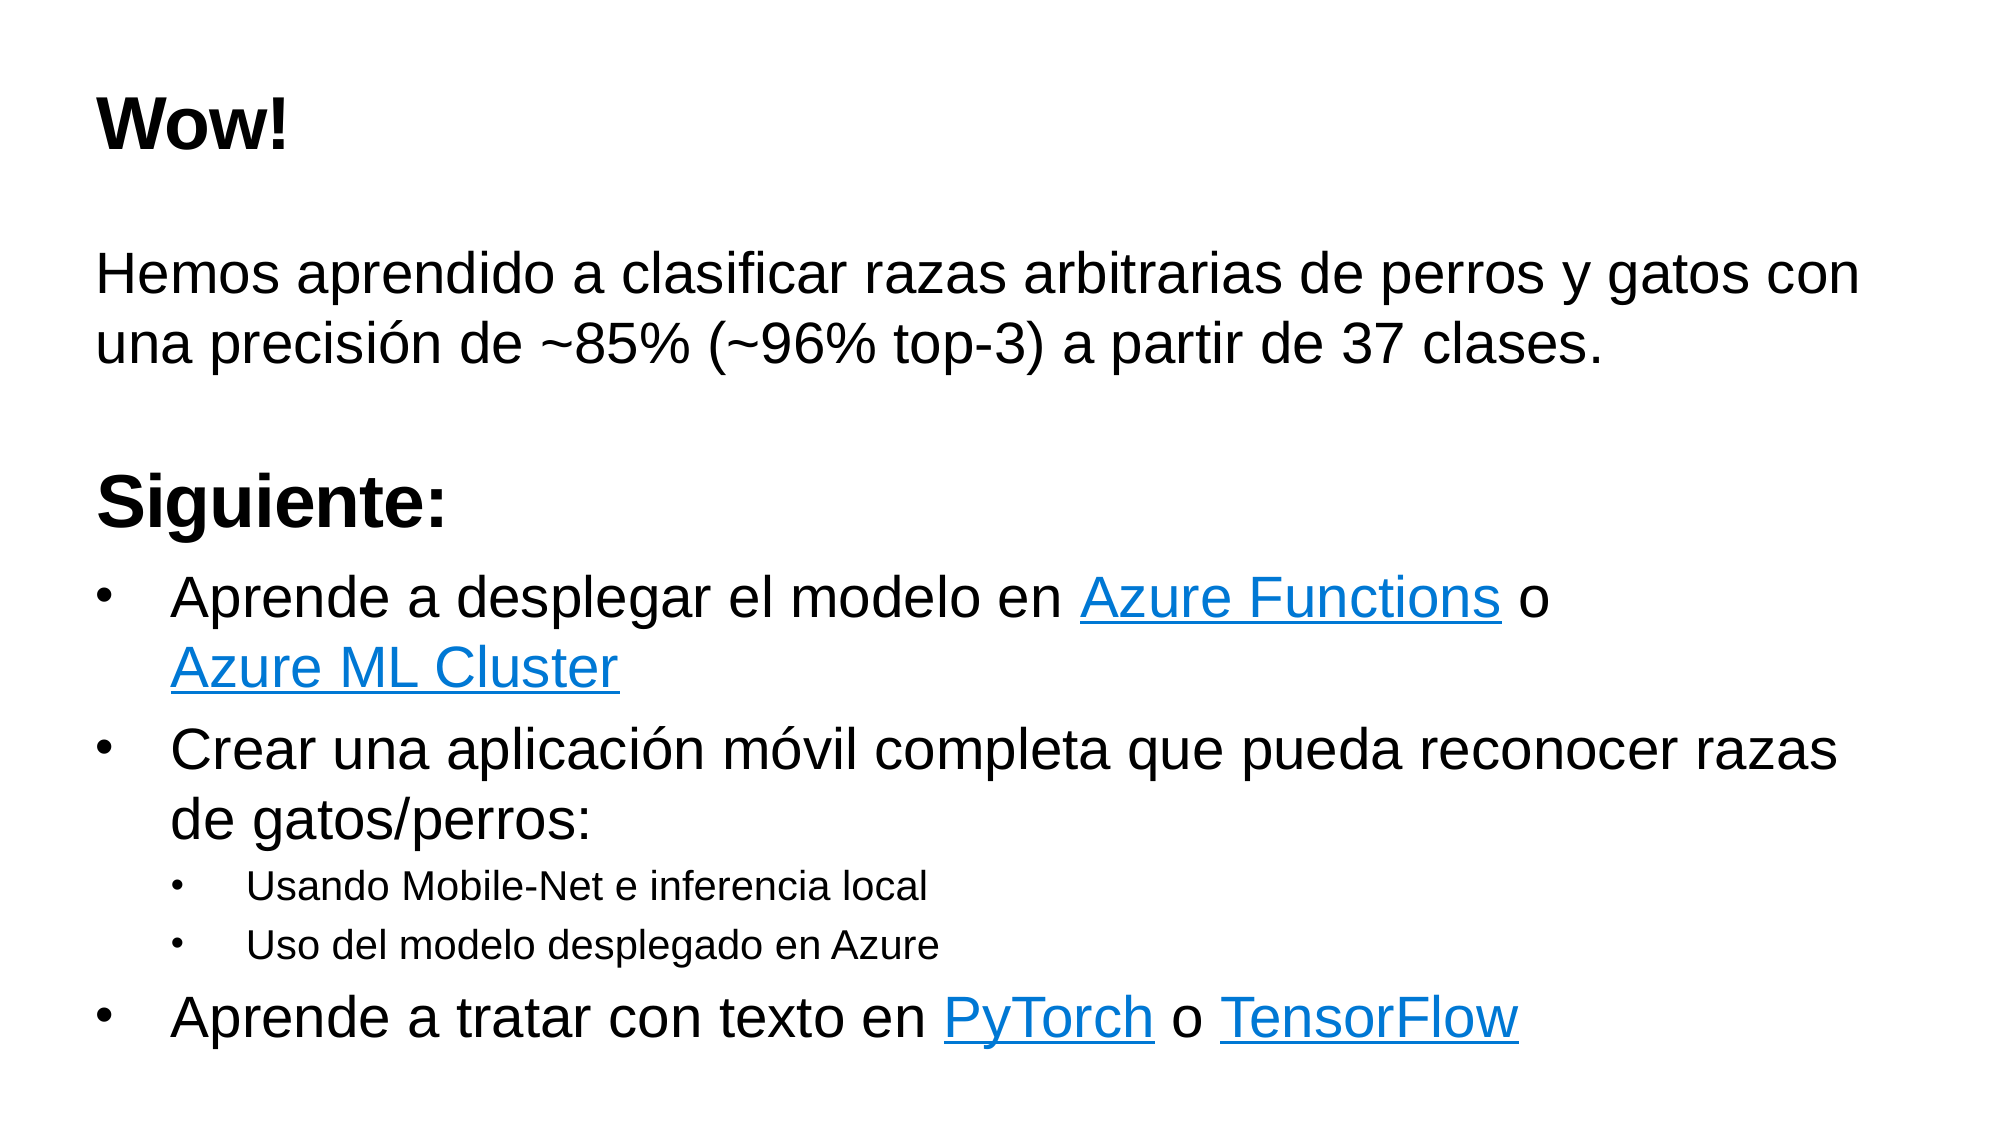

# Wow!
Hemos aprendido a clasificar razas arbitrarias de perros y gatos con una precisión de ~85% (~96% top-3) a partir de 37 clases.
Siguiente:
Aprende a desplegar el modelo en Azure Functions o Azure ML Cluster
Crear una aplicación móvil completa que pueda reconocer razas de gatos/perros:
Usando Mobile-Net e inferencia local
Uso del modelo desplegado en Azure
Aprende a tratar con texto en PyTorch o TensorFlow